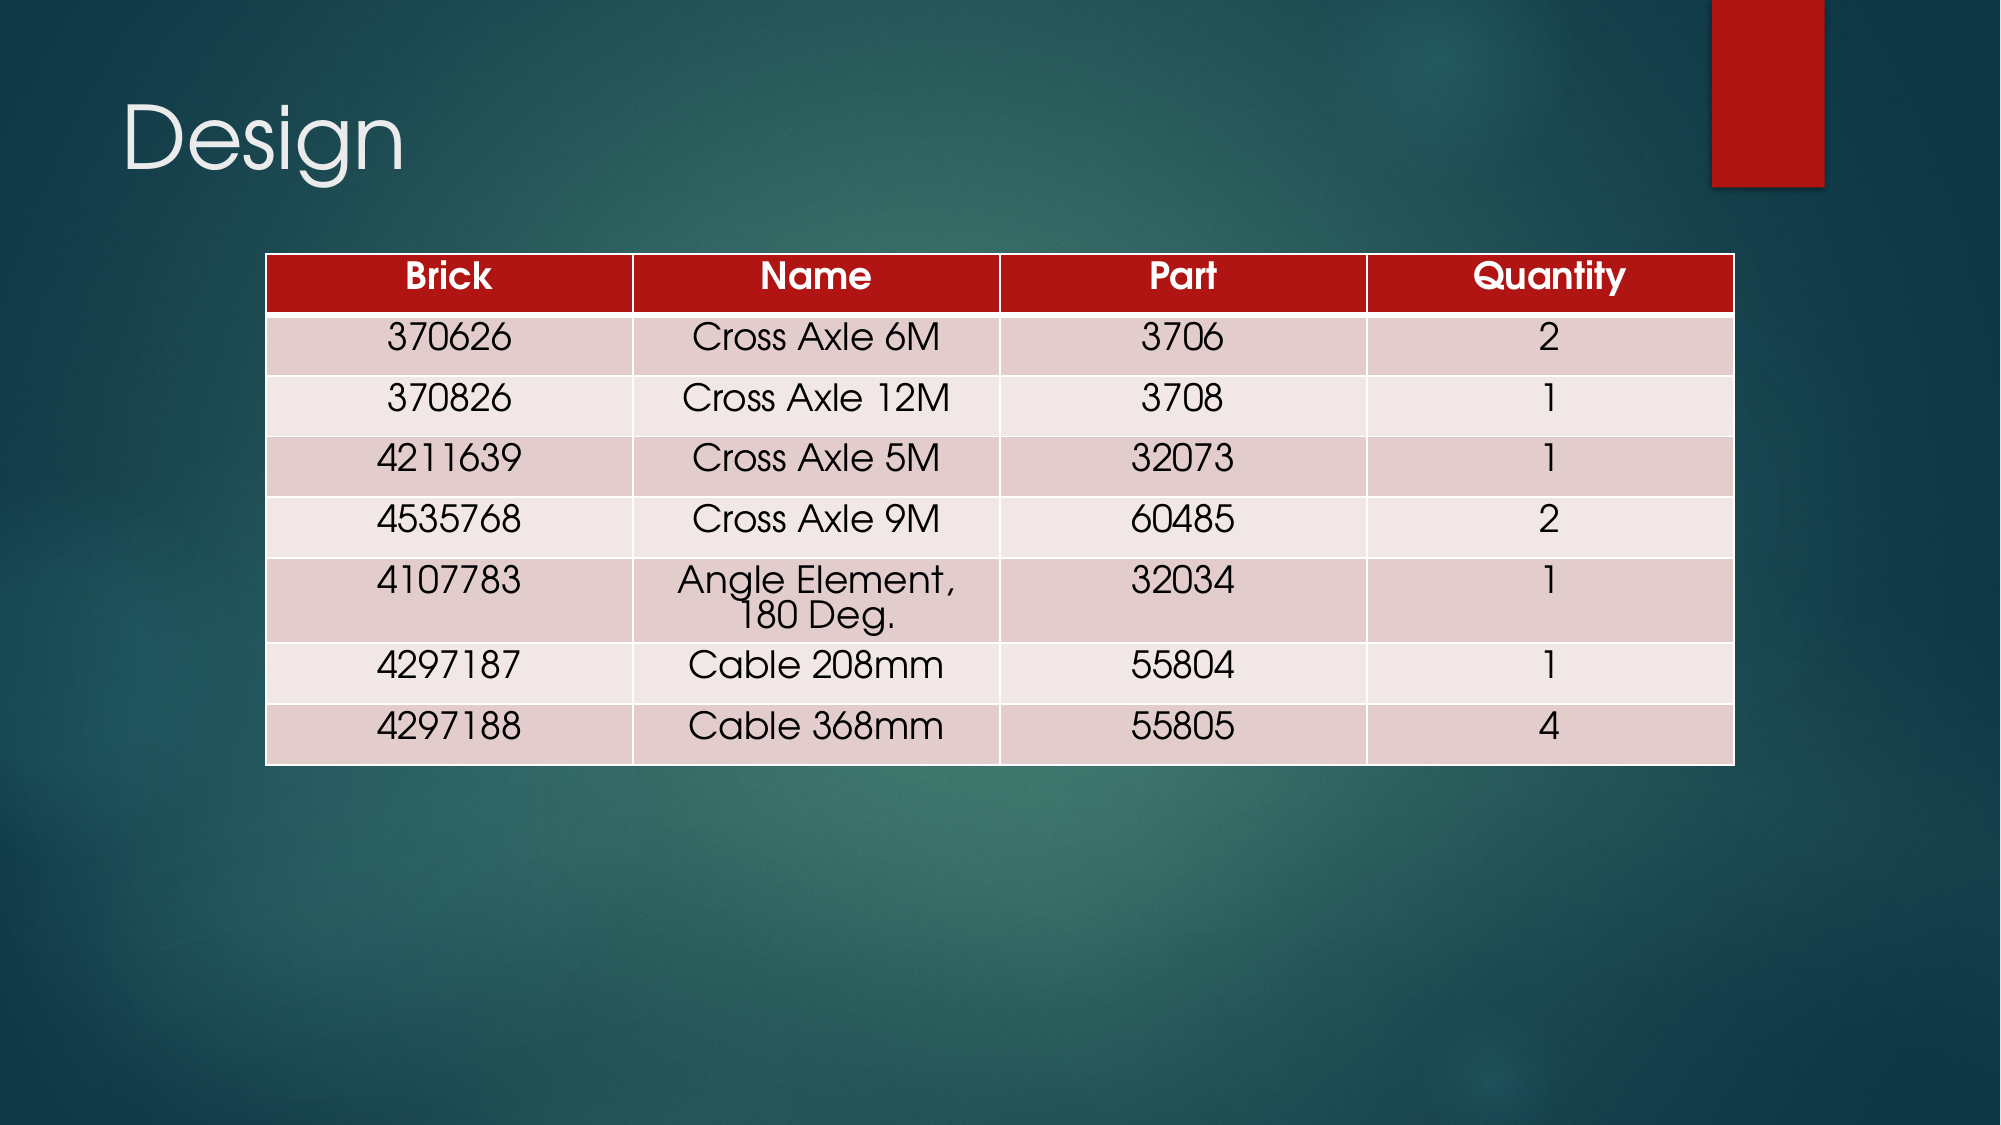

# Design
| Brick | Name | Part | Quantity |
| --- | --- | --- | --- |
| 370626 | Cross Axle 6M | 3706 | 2 |
| 370826 | Cross Axle 12M | 3708 | 1 |
| 4211639 | Cross Axle 5M | 32073 | 1 |
| 4535768 | Cross Axle 9M | 60485 | 2 |
| 4107783 | Angle Element, 180 Deg. | 32034 | 1 |
| 4297187 | Cable 208mm | 55804 | 1 |
| 4297188 | Cable 368mm | 55805 | 4 |